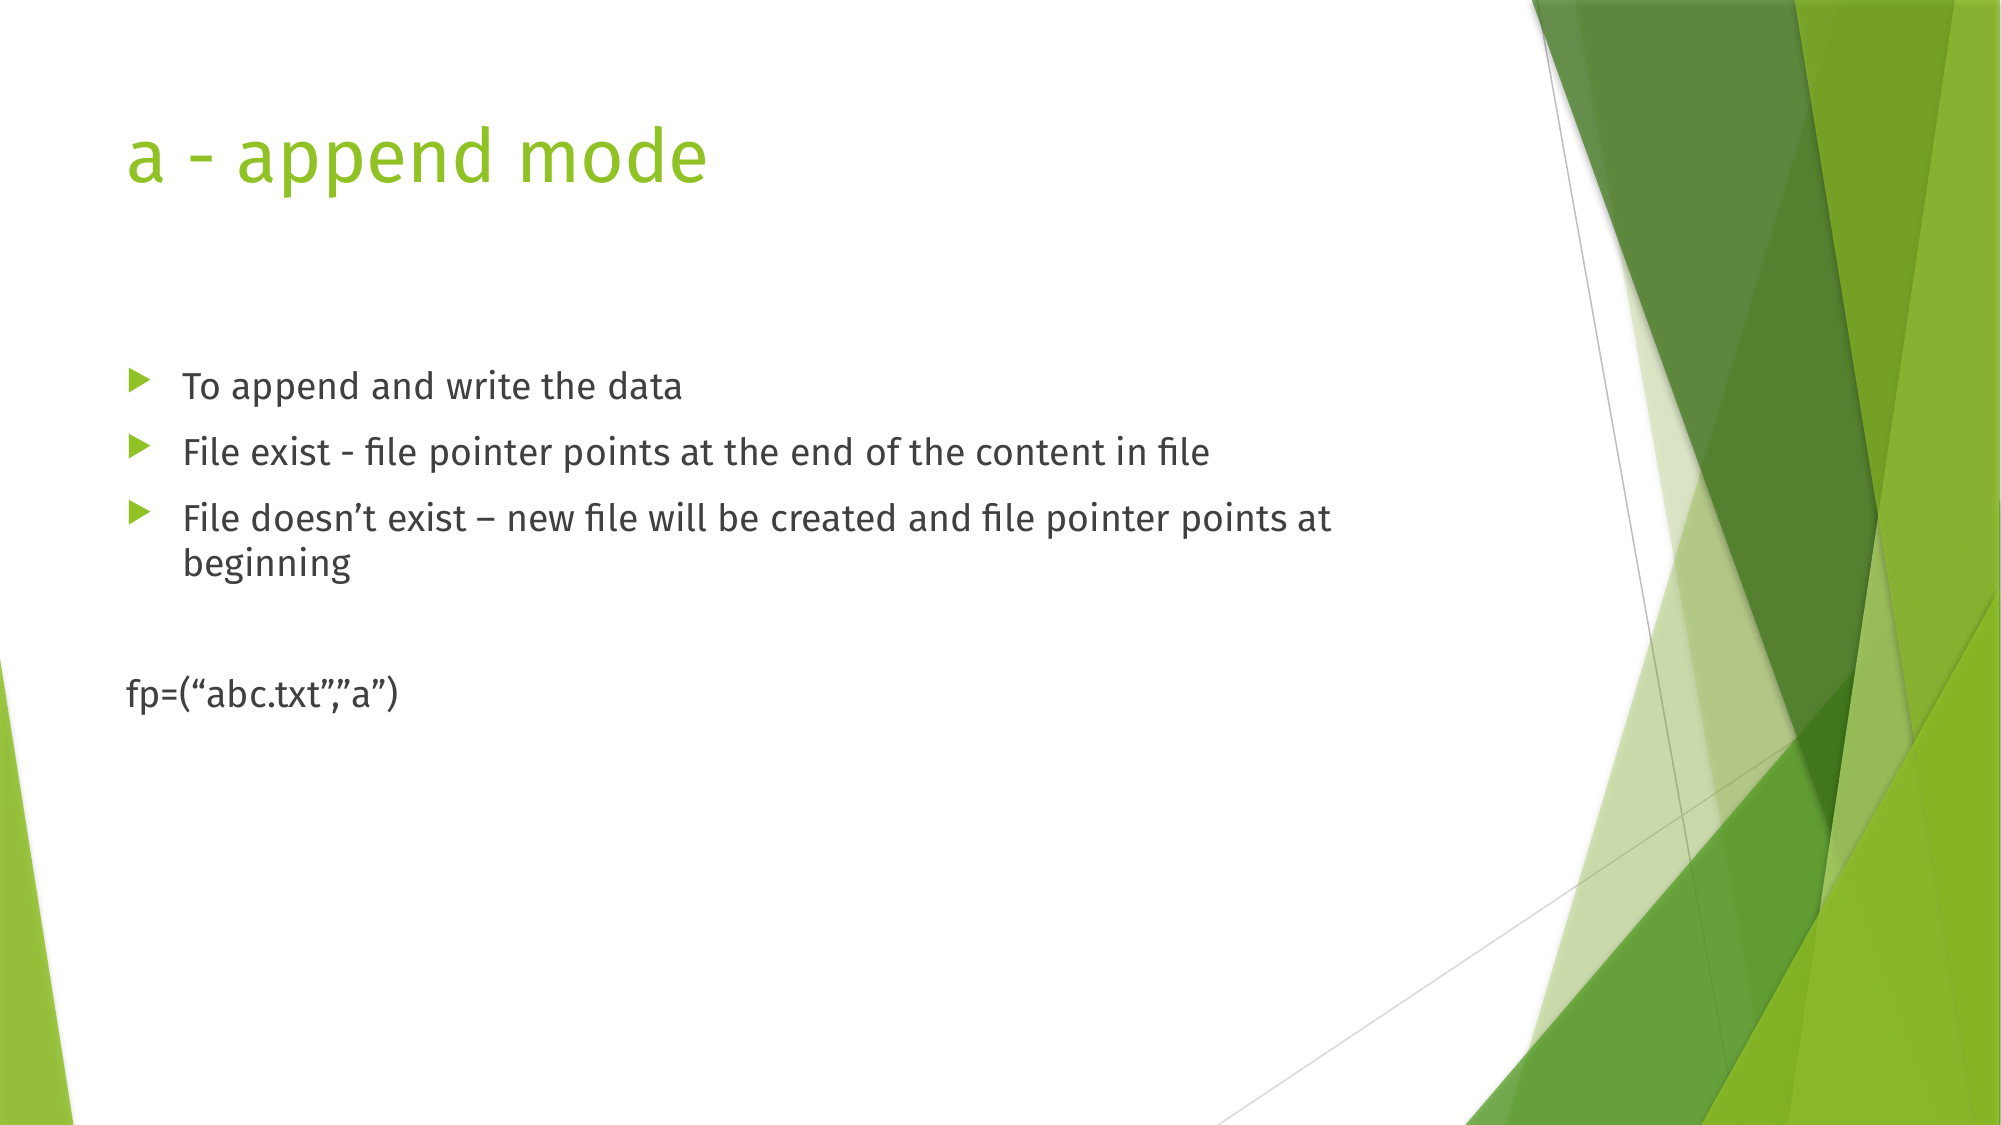

# a - append mode
To append and write the data
File exist - file pointer points at the end of the content in file
File doesn’t exist – new file will be created and file pointer points at beginning

fp=(“abc.txt”,”a”)